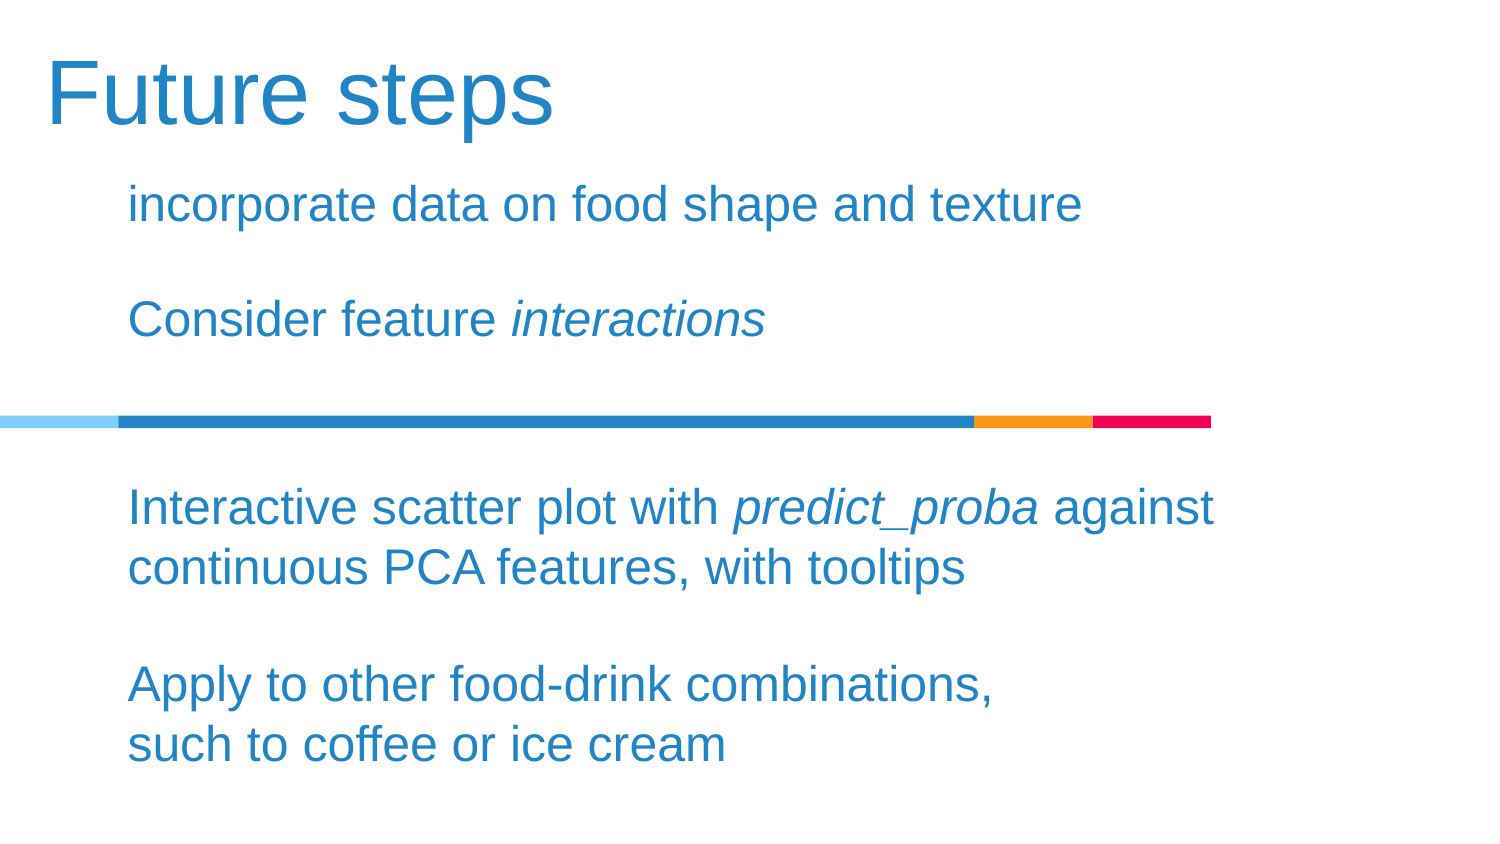

# Future steps
incorporate data on food shape and texture
Consider feature interactions
Interactive scatter plot with predict_proba against continuous PCA features, with tooltips
Apply to other food-drink combinations,
such to coffee or ice cream